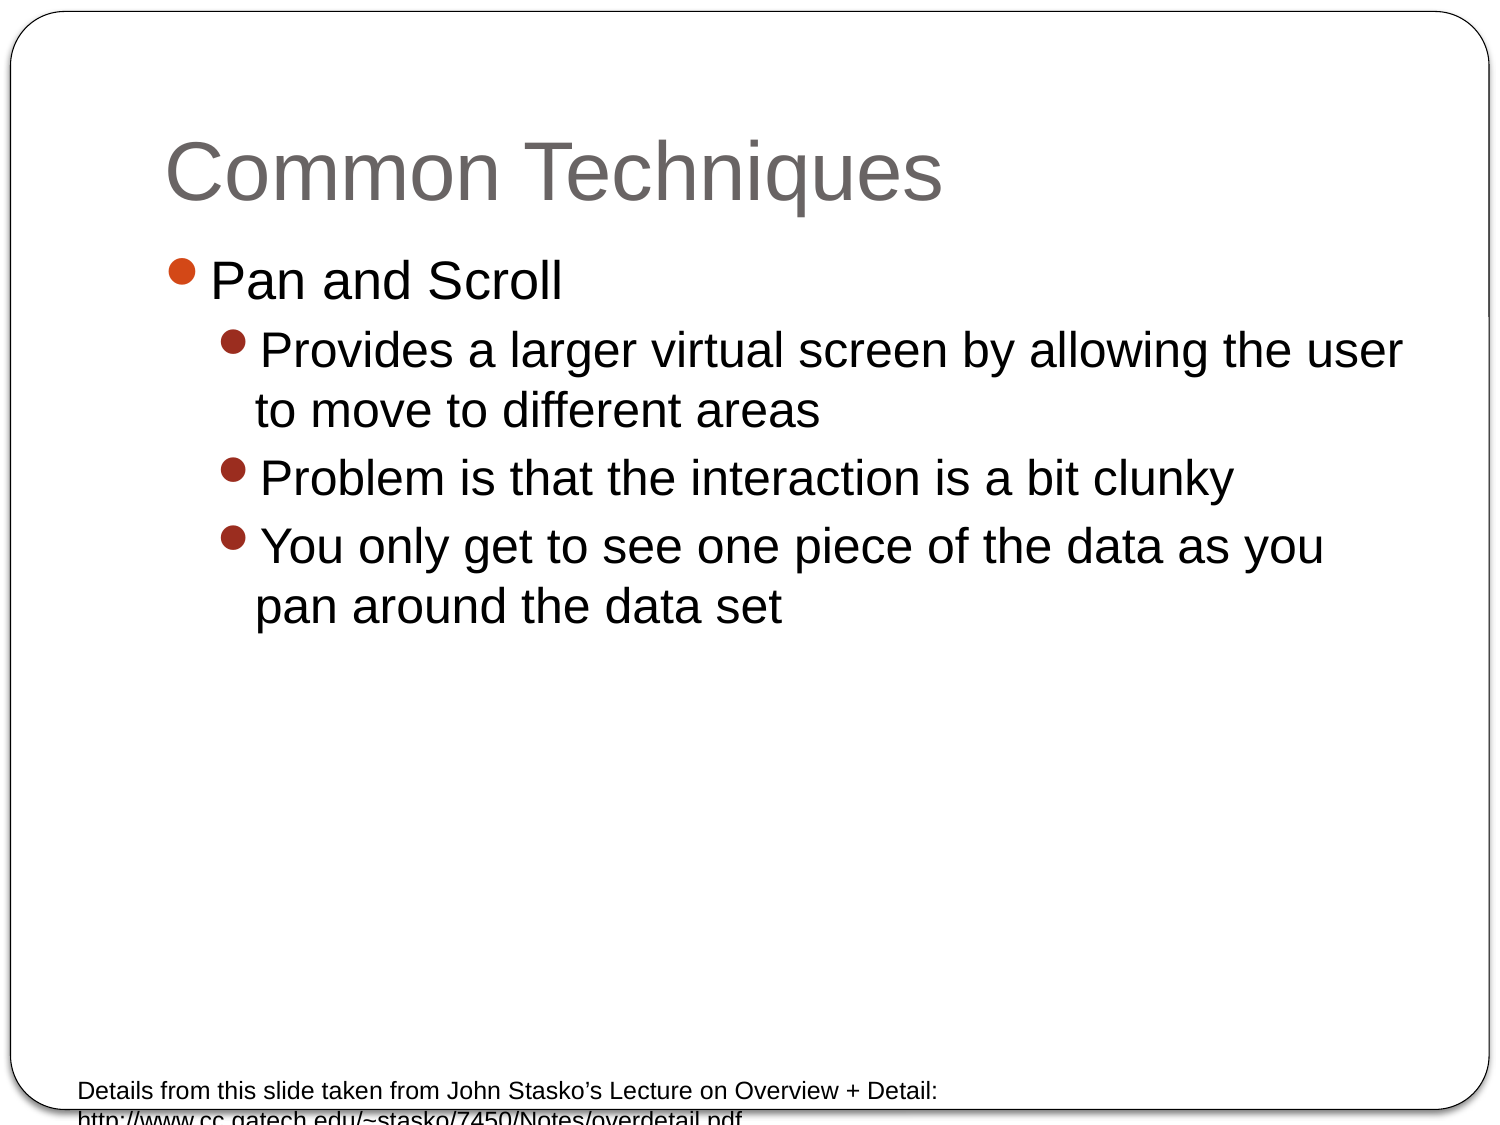

# Common Techniques
Pan and Scroll
Provides a larger virtual screen by allowing the user to move to different areas
Problem is that the interaction is a bit clunky
You only get to see one piece of the data as you pan around the data set

Details from this slide taken from John Stasko’s Lecture on Overview + Detail: http://www.cc.gatech.edu/~stasko/7450/Notes/overdetail.pdf